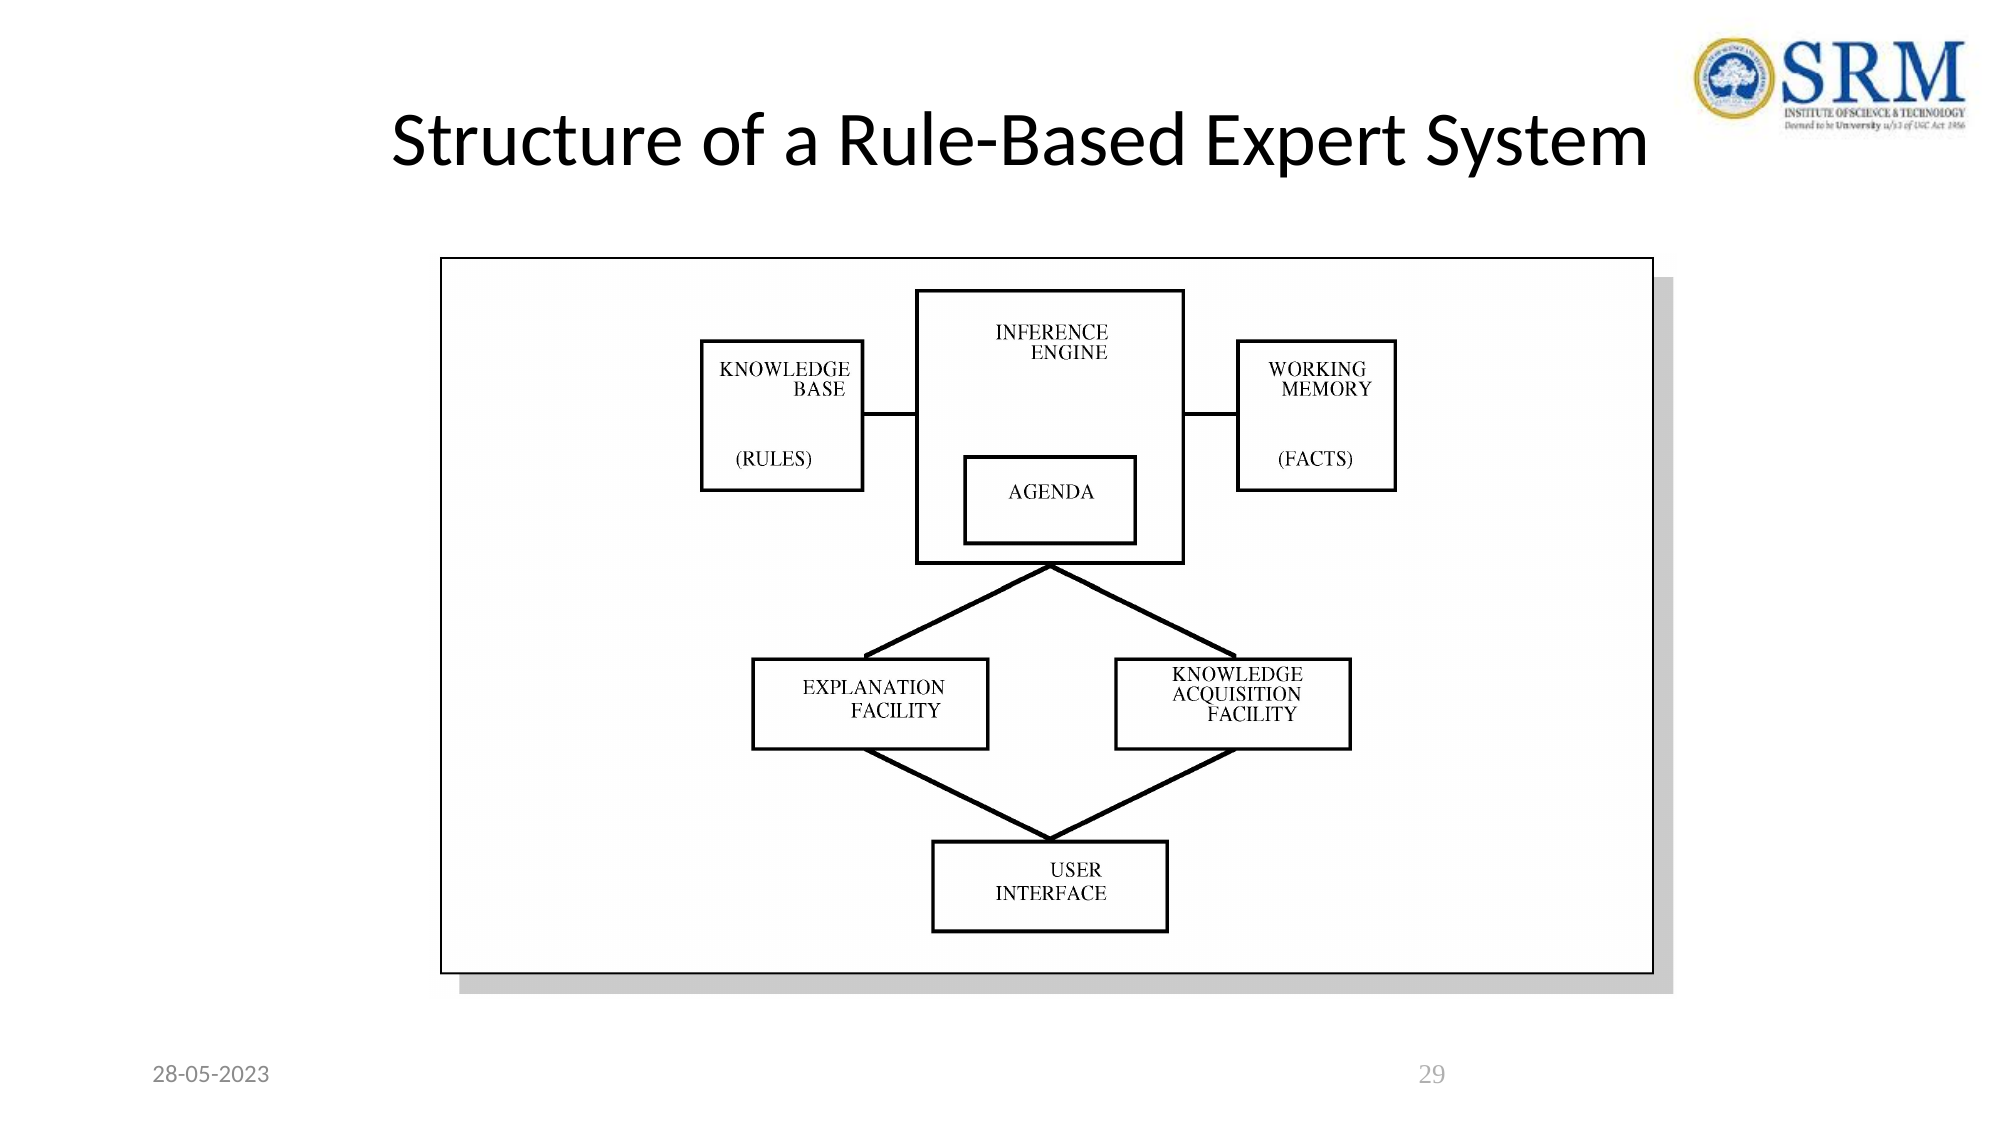

# Structure of a Rule-Based Expert System

28-05-2023
29